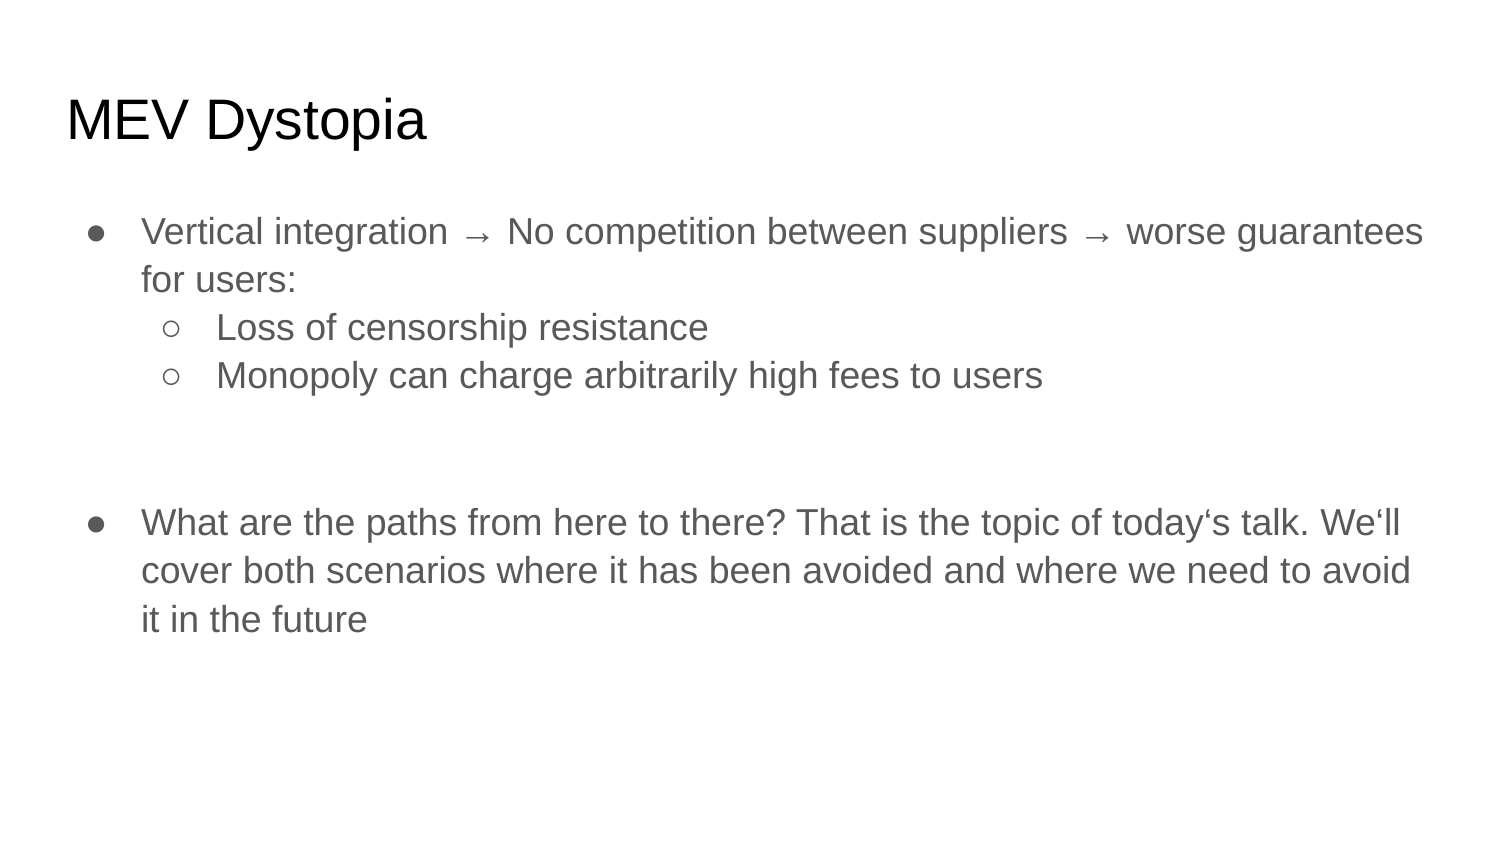

# MEV Dystopia
Vertical integration → No competition between suppliers → worse guarantees for users:
Loss of censorship resistance
Monopoly can charge arbitrarily high fees to users

What are the paths from here to there? That is the topic of today‘s talk. We‘ll cover both scenarios where it has been avoided and where we need to avoid it in the future